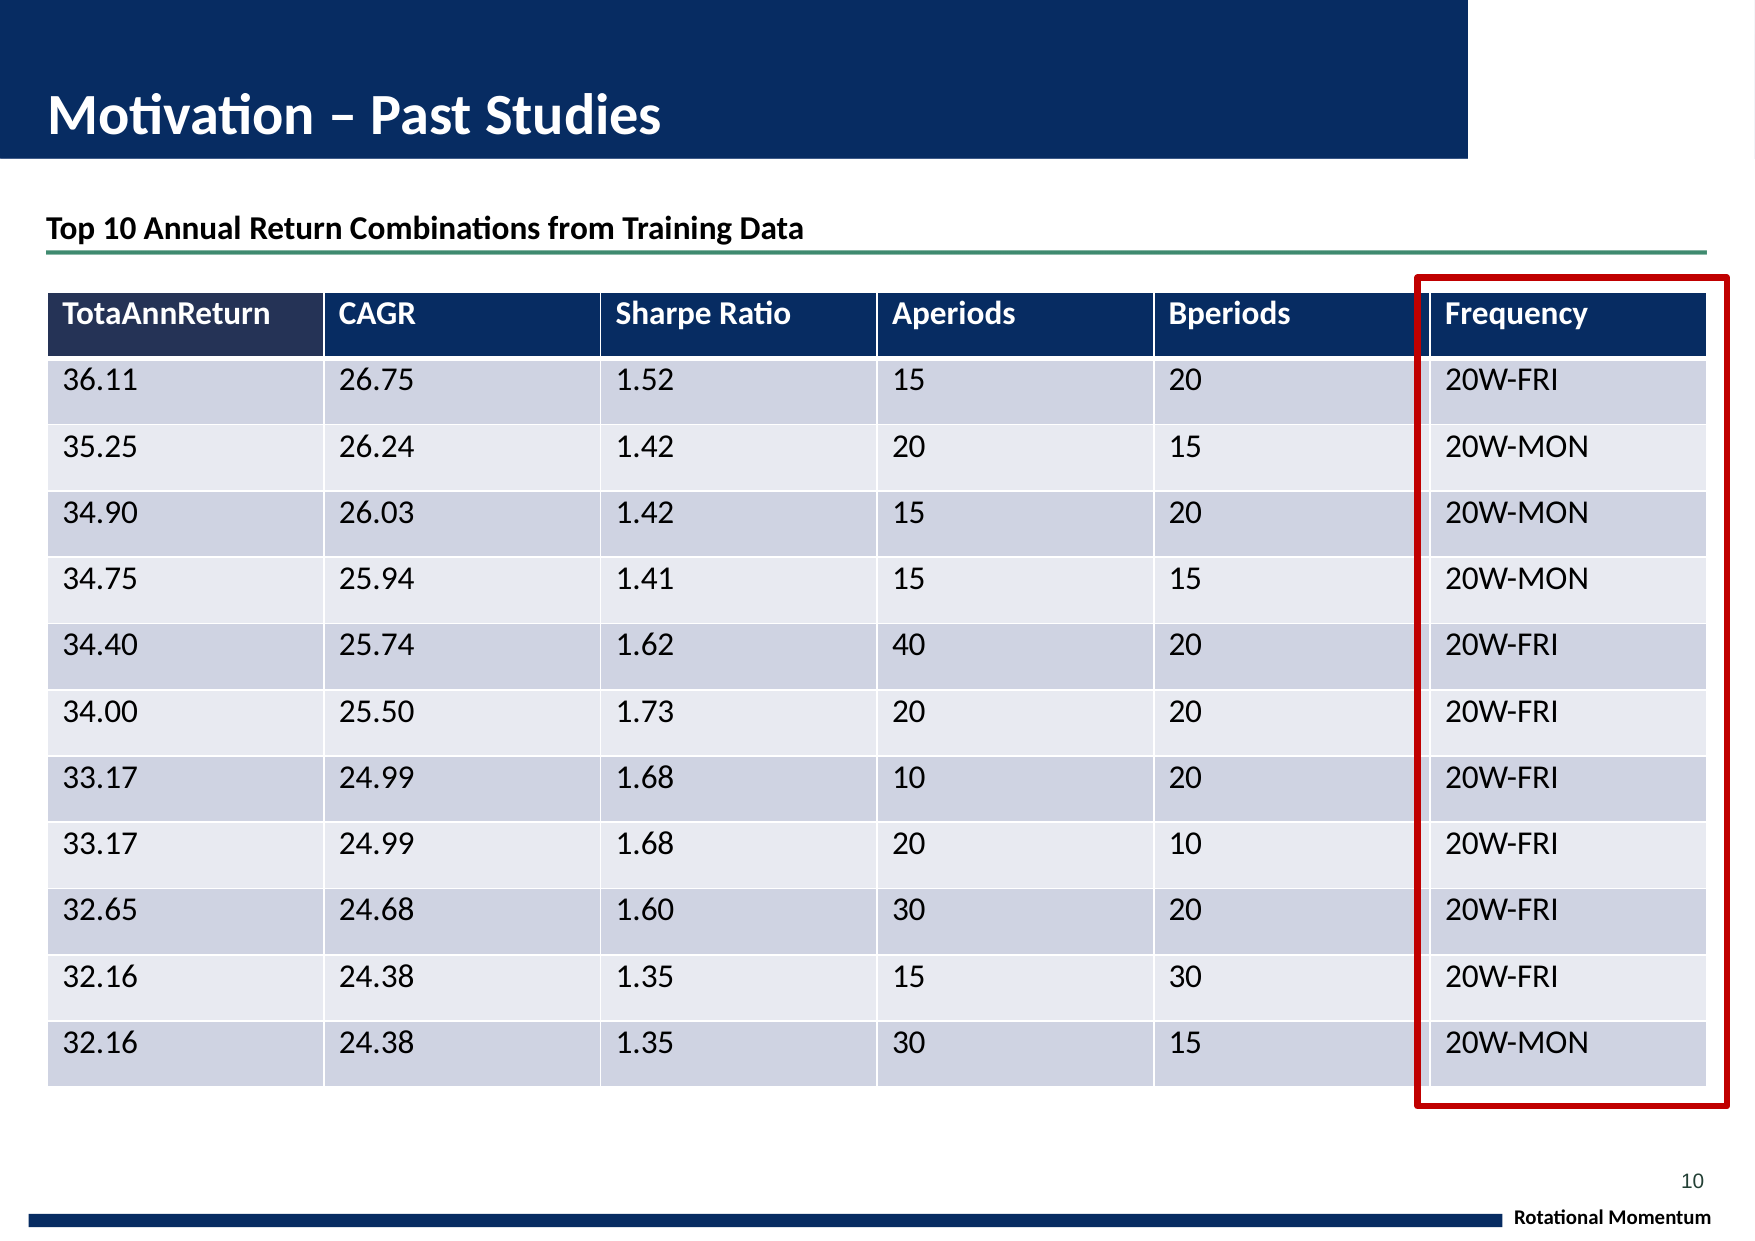

# Motivation – Past Studies
Top 10 Annual Return Combinations from Training Data

| TotaAnnReturn | CAGR | Sharpe Ratio | Aperiods | Bperiods | Frequency |
| --- | --- | --- | --- | --- | --- |
| 36.11 | 26.75 | 1.52 | 15 | 20 | 20W-FRI |
| 35.25 | 26.24 | 1.42 | 20 | 15 | 20W-MON |
| 34.90 | 26.03 | 1.42 | 15 | 20 | 20W-MON |
| 34.75 | 25.94 | 1.41 | 15 | 15 | 20W-MON |
| 34.40 | 25.74 | 1.62 | 40 | 20 | 20W-FRI |
| 34.00 | 25.50 | 1.73 | 20 | 20 | 20W-FRI |
| 33.17 | 24.99 | 1.68 | 10 | 20 | 20W-FRI |
| 33.17 | 24.99 | 1.68 | 20 | 10 | 20W-FRI |
| 32.65 | 24.68 | 1.60 | 30 | 20 | 20W-FRI |
| 32.16 | 24.38 | 1.35 | 15 | 30 | 20W-FRI |
| 32.16 | 24.38 | 1.35 | 30 | 15 | 20W-MON |
10